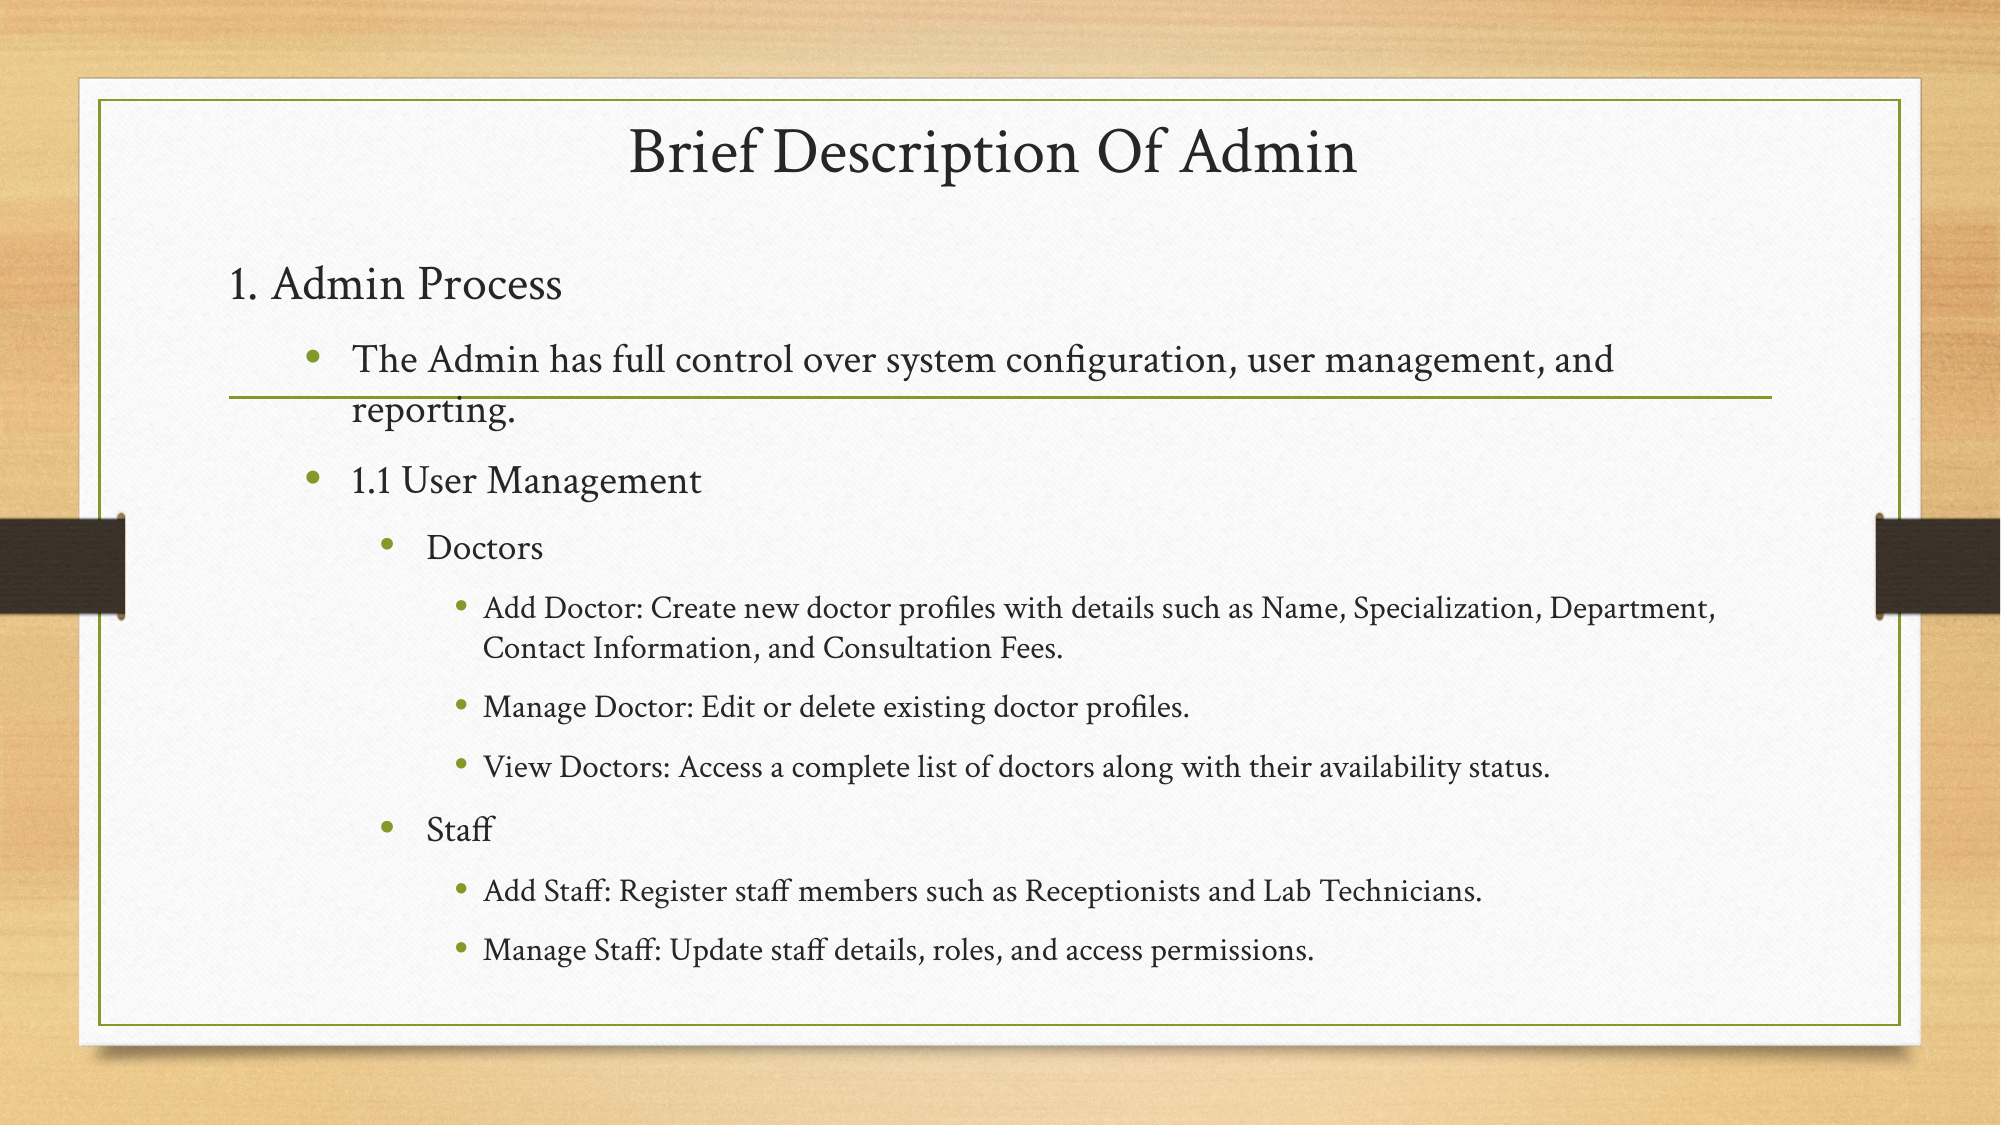

# Brief Description Of Admin
1. Admin Process
The Admin has full control over system configuration, user management, and reporting.
1.1 User Management
Doctors
Add Doctor: Create new doctor profiles with details such as Name, Specialization, Department, Contact Information, and Consultation Fees.
Manage Doctor: Edit or delete existing doctor profiles.
View Doctors: Access a complete list of doctors along with their availability status.
Staff
Add Staff: Register staff members such as Receptionists and Lab Technicians.
Manage Staff: Update staff details, roles, and access permissions.